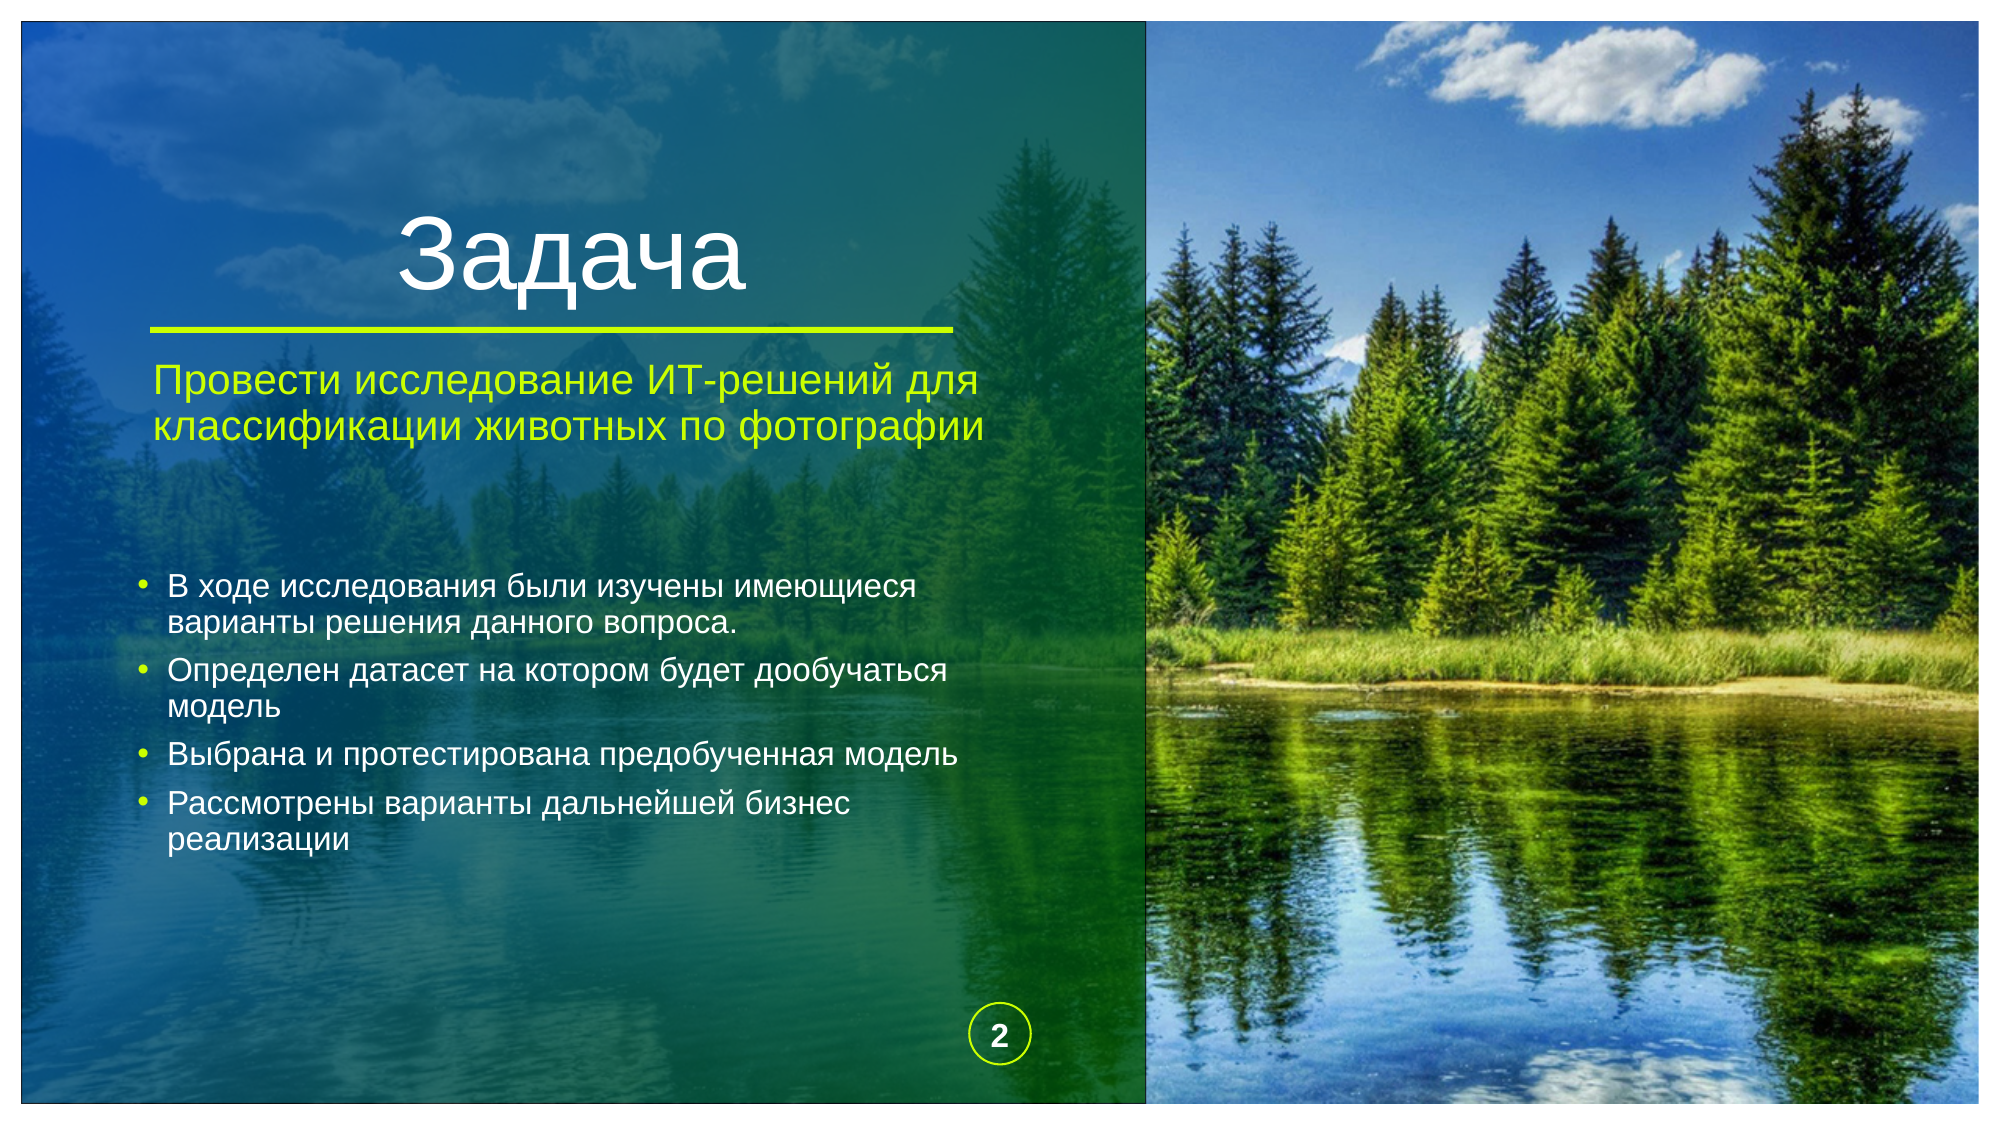

# Задача
Провести исследование ИТ-решений для классификации животных по фотографии

В ходе исследования были изучены имеющиеся варианты решения данного вопроса.
Определен датасет на котором будет дообучаться модель
Выбрана и протестирована предобученная модель
Рассмотрены варианты дальнейшей бизнес реализации

2